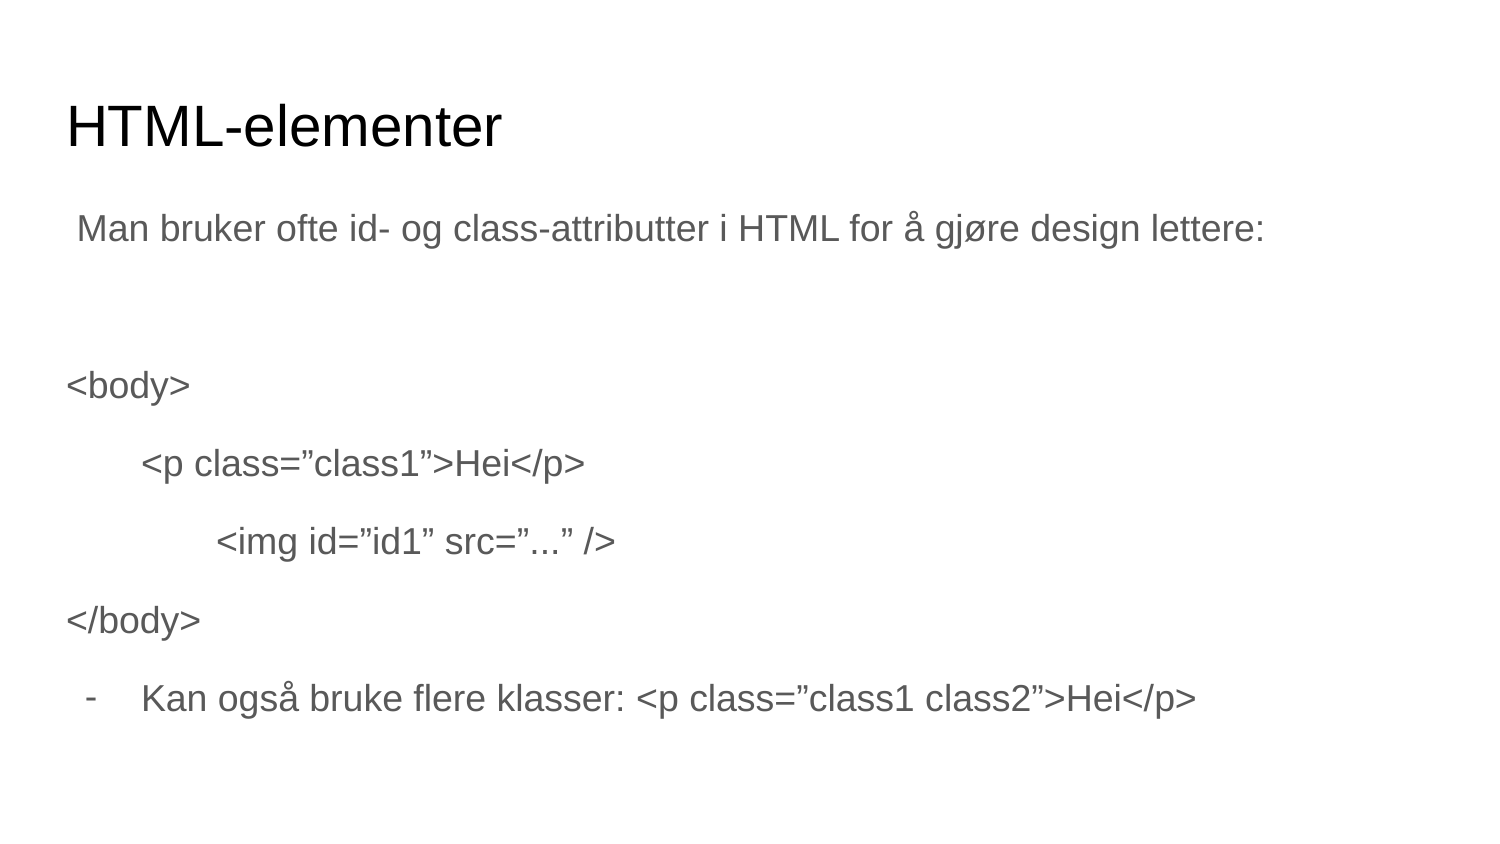

# HTML-elementer

 Man bruker ofte id- og class-attributter i HTML for å gjøre design lettere:

<body>
<p class=”class1”>Hei</p>
	<img id=”id1” src=”...” />
</body>
Kan også bruke flere klasser: <p class=”class1 class2”>Hei</p>